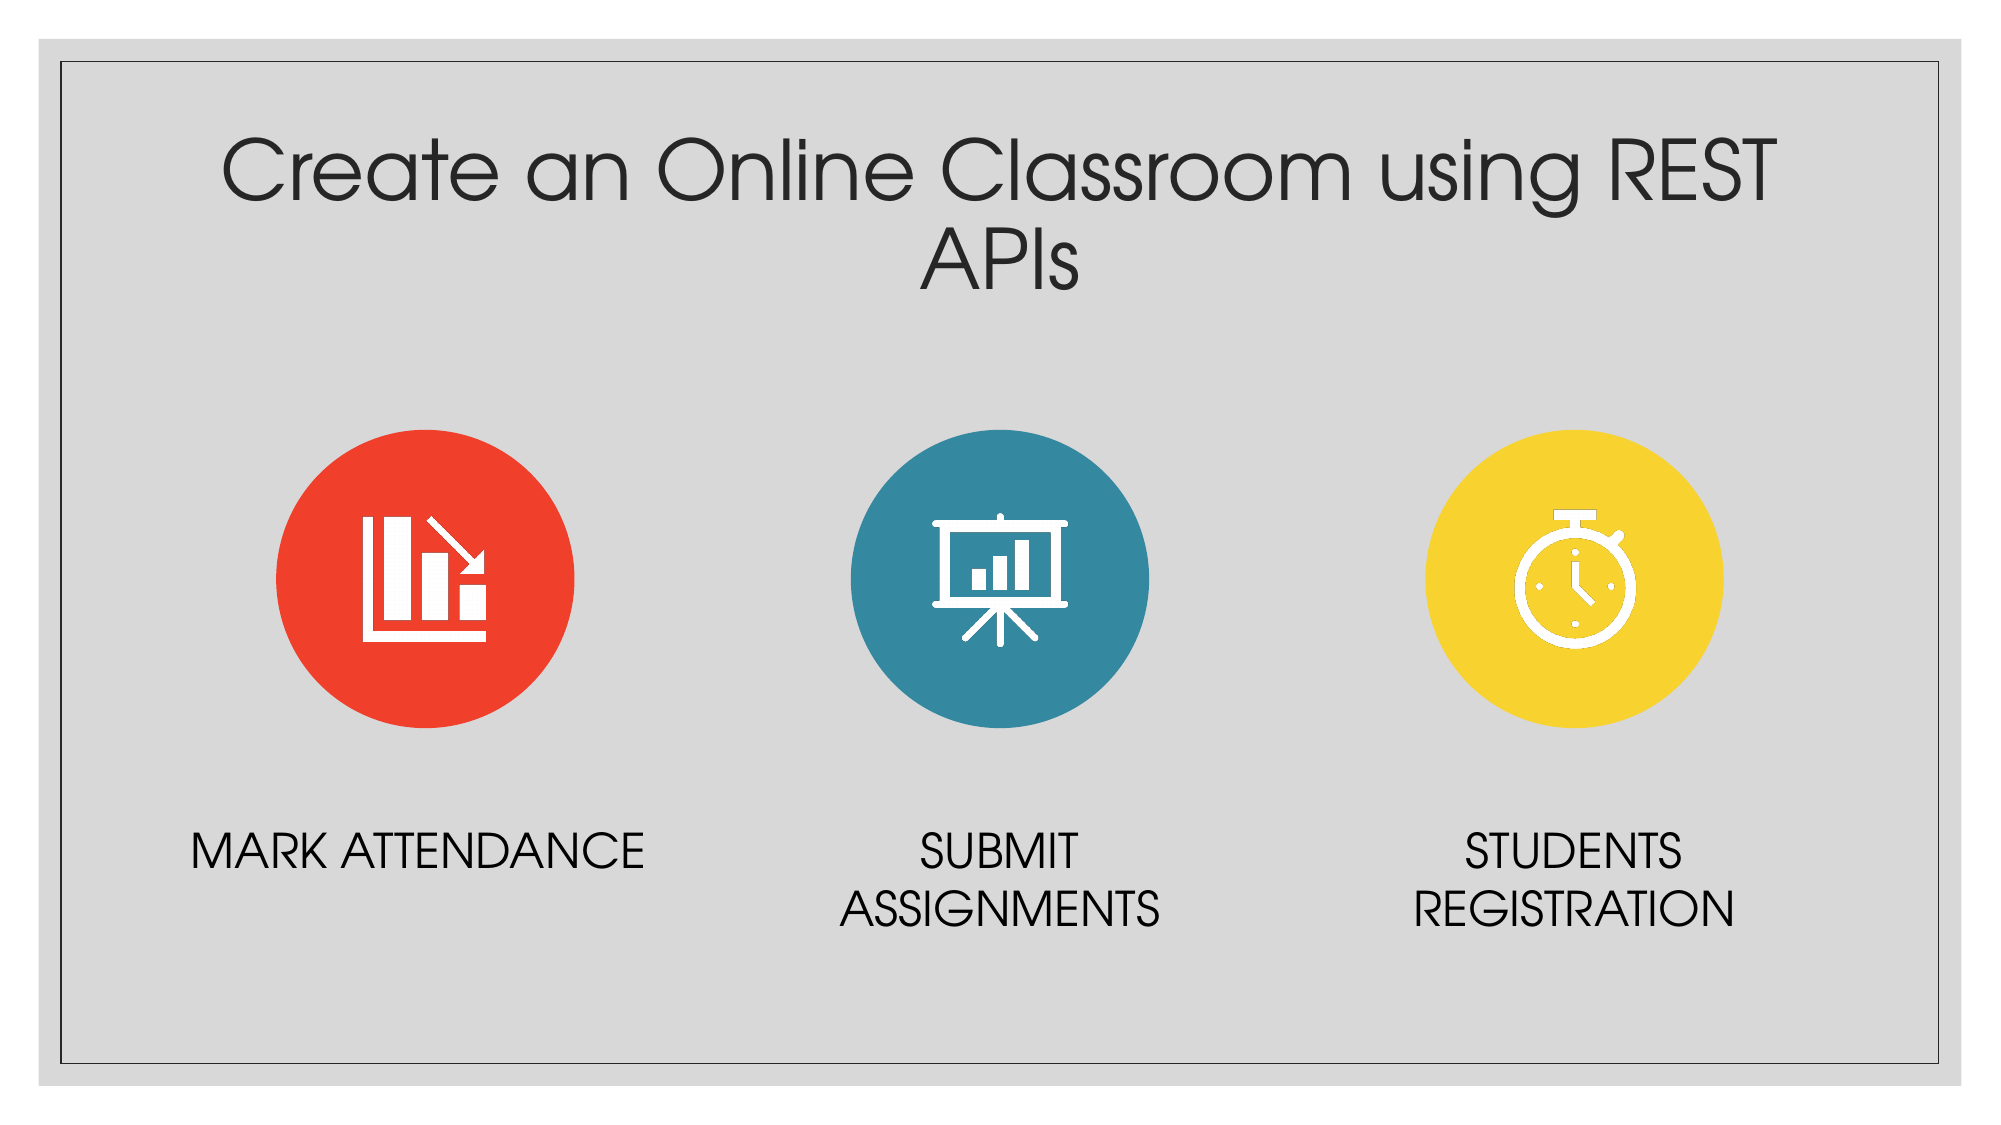

# Create an Online Classroom using REST APIs
MARK ATTENDANCE
SUBMIT ASSIGNMENTS
Students REGISTRATION